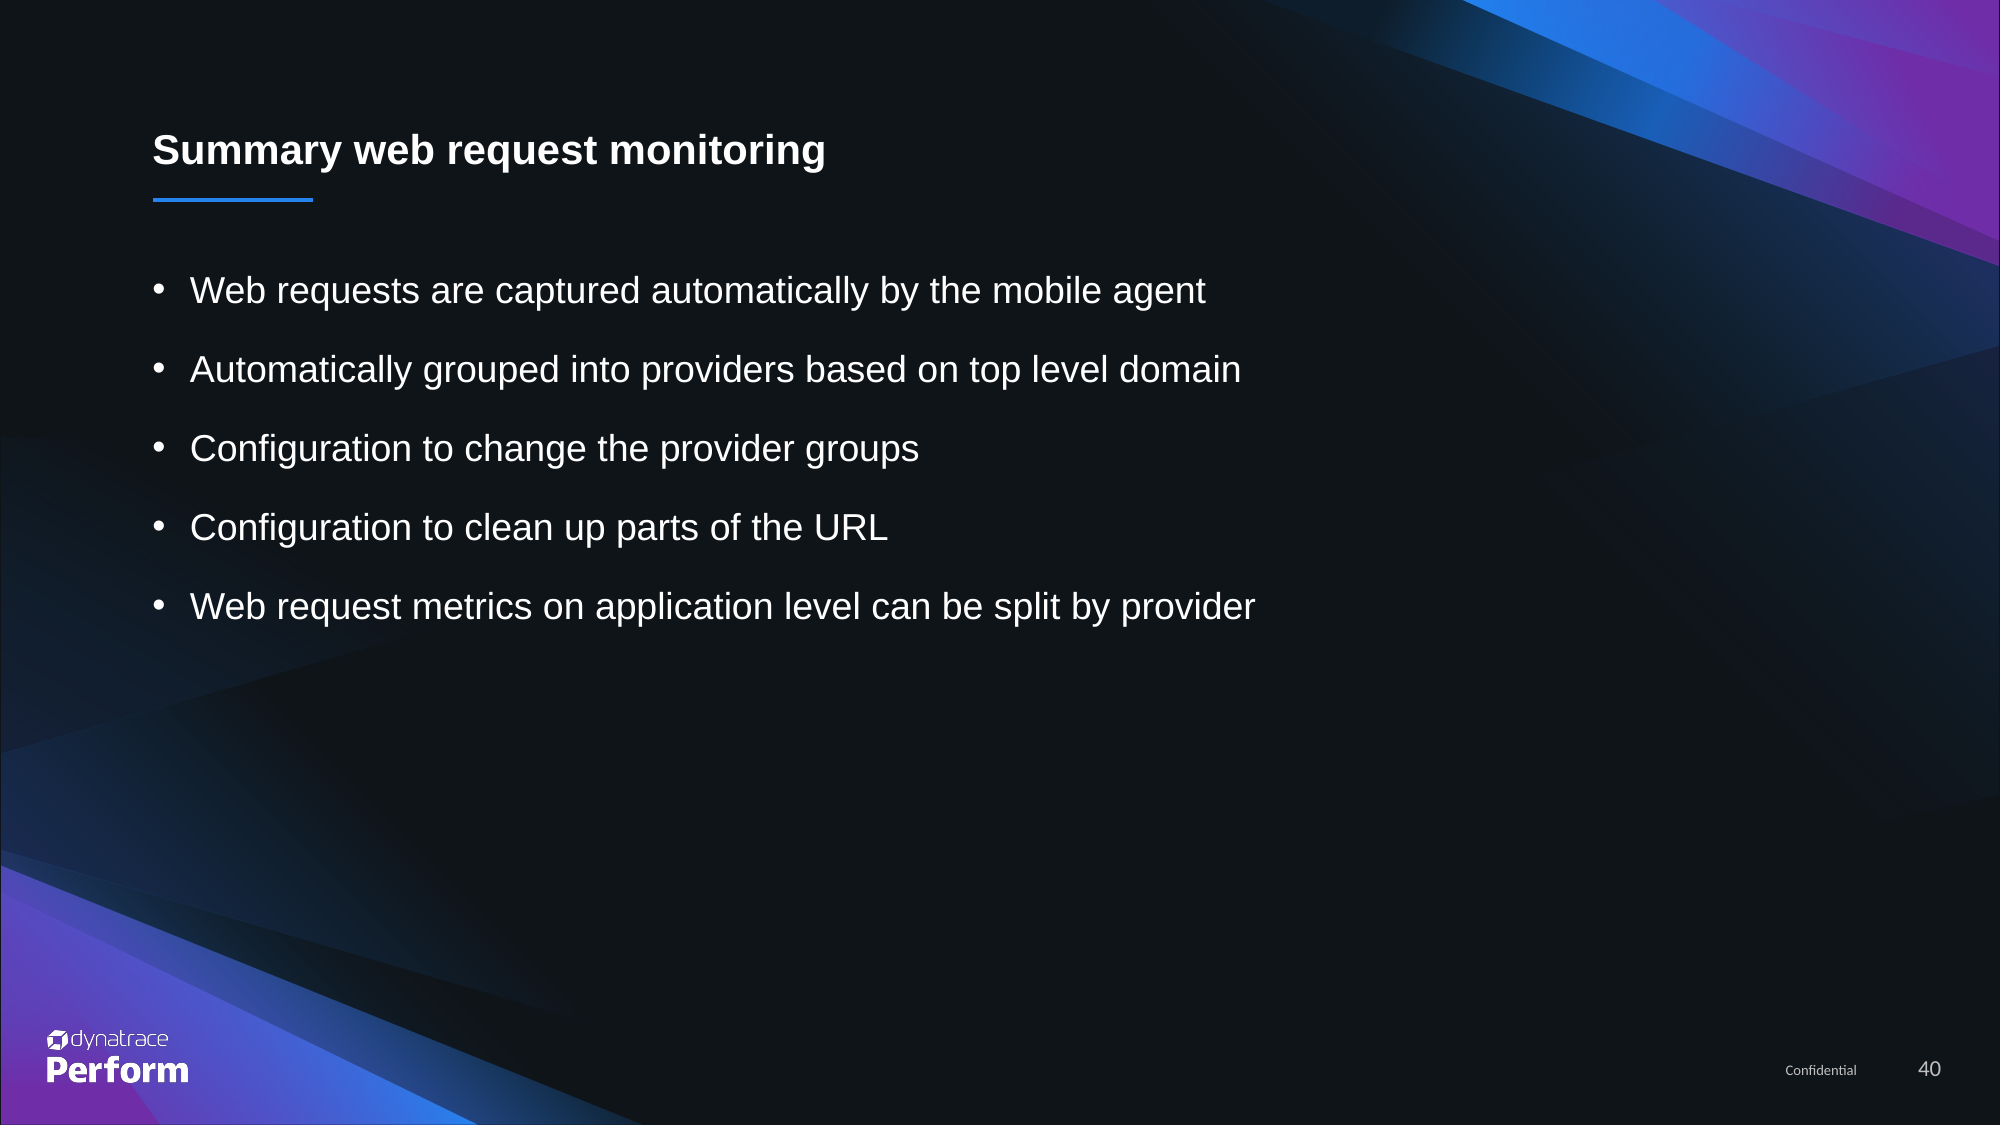

# Summary web request monitoring
Web requests are captured automatically by the mobile agent
Automatically grouped into providers based on top level domain
Configuration to change the provider groups
Configuration to clean up parts of the URL
Web request metrics on application level can be split by provider